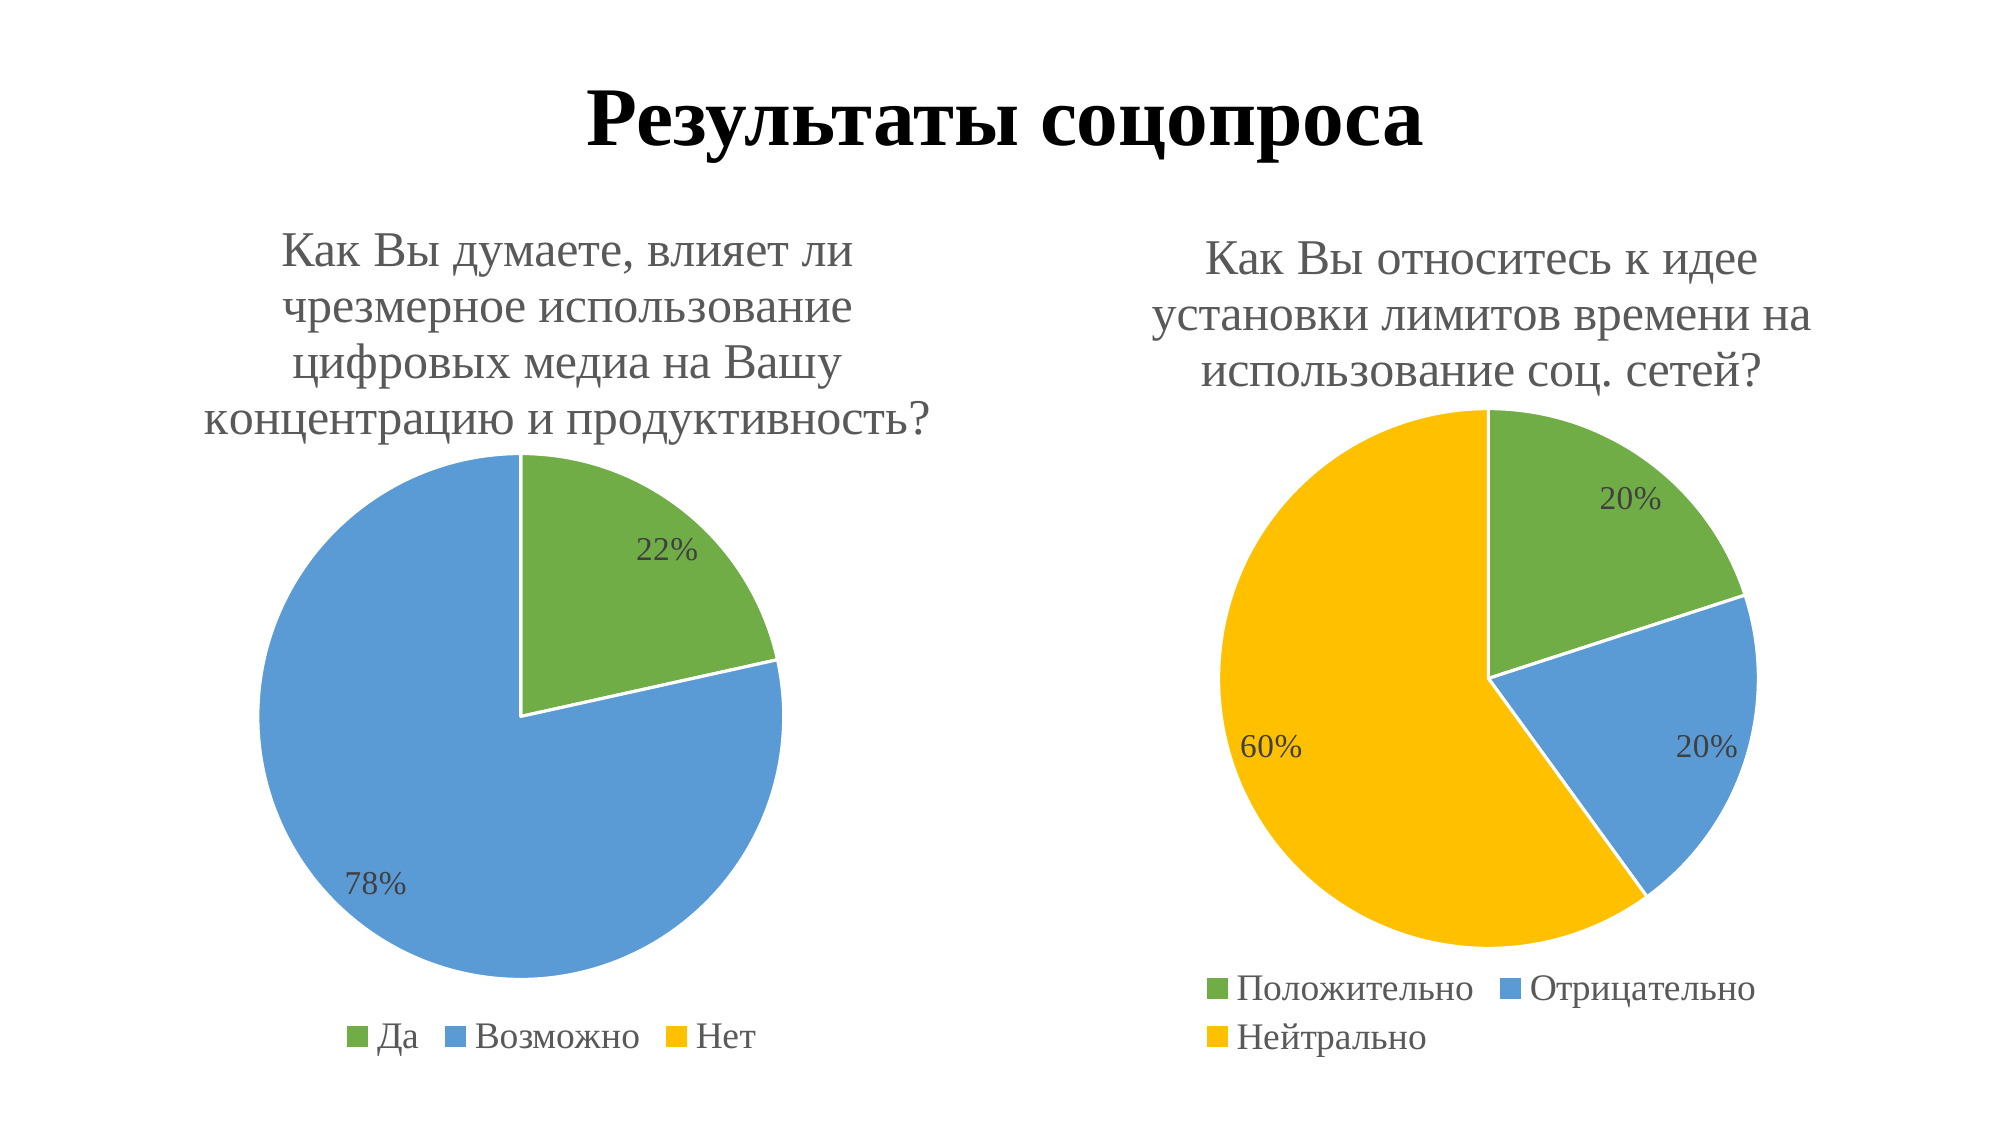

Результаты соцопроса

### Chart: Как Вы думаете, влияет ли чрезмерное использование цифровых медиа на Вашу концентрацию и продуктивность?

| Category | Как Вы думаете, влияет ли чрезмерное использование цифровых медиа на Вашу концентрацию и продуктивность? |
|---|---|
| Да | 7.33 |
| Возможно | 26.7 |
| Нет | 0.0 |

### Chart: Как Вы относитесь к идее установки лимитов времени на использование соц. сетей?

| Category | Как Вы относитесь к идее установки лимитов времени на использование соц. сетей? |
|---|---|
| Положительно | 3.0 |
| Отрицательно | 3.0 |
| Нейтрально | 9.0 |